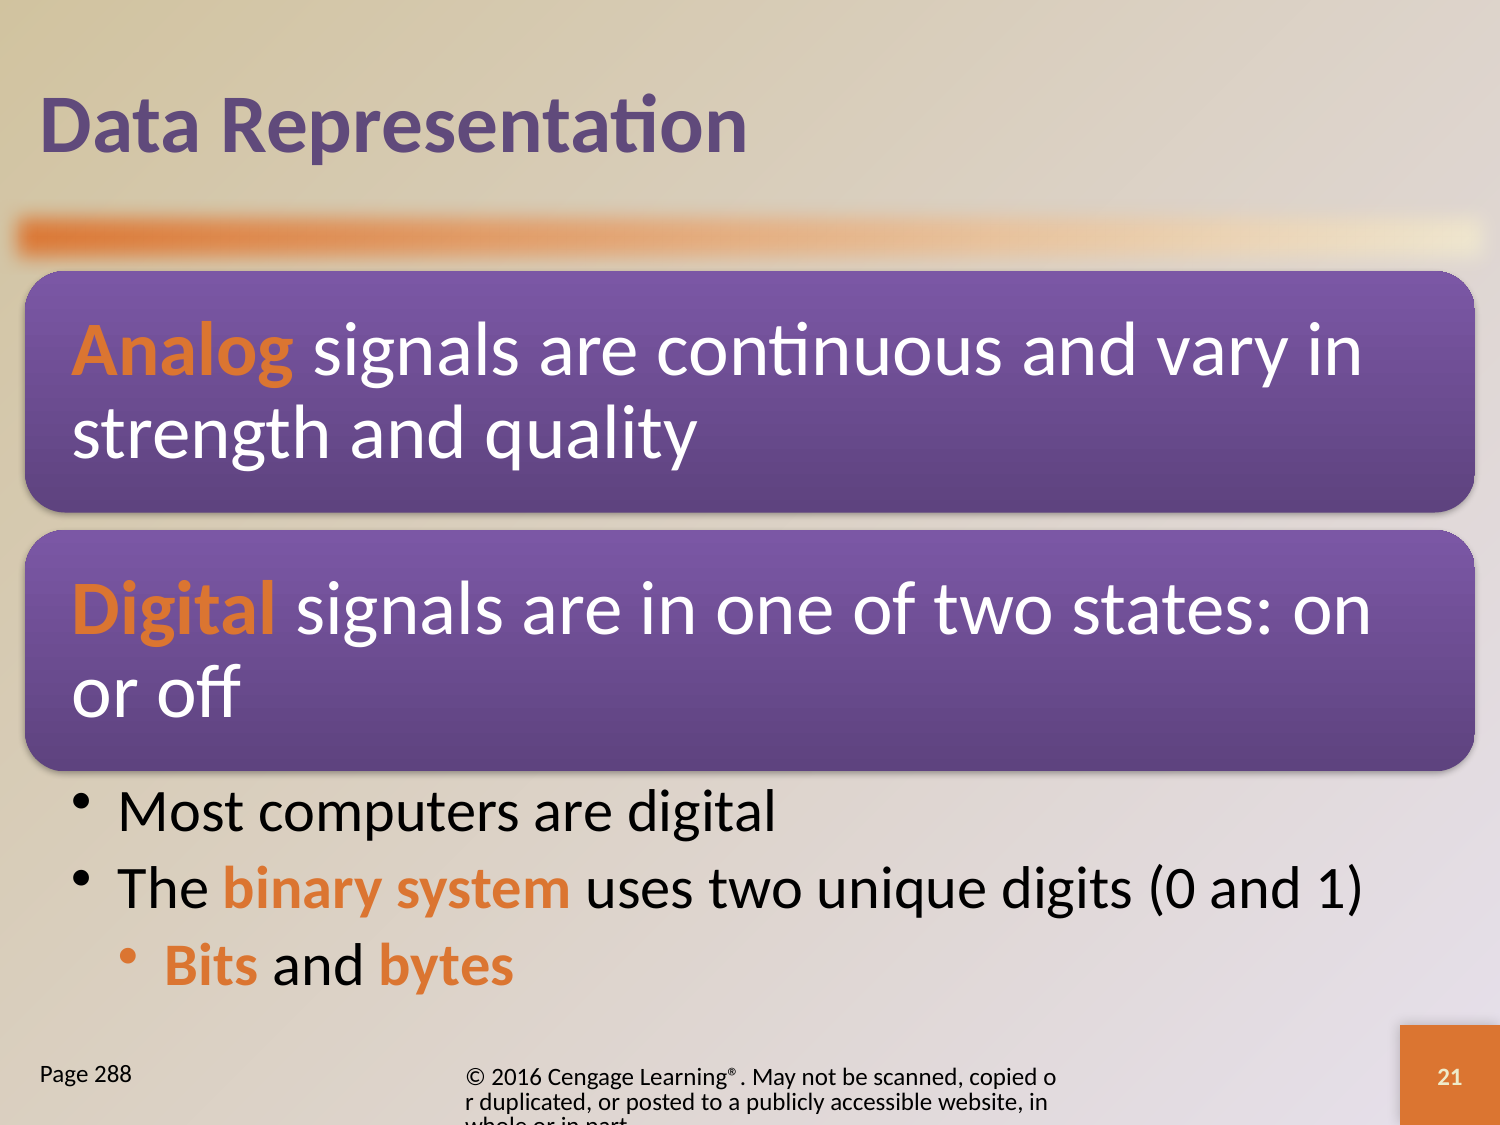

# Data Representation
Analog signals are continuous and vary in strength and quality
Digital signals are in one of two states: on or off
Most computers are digital
The binary system uses two unique digits (0 and 1)
Bits and bytes
21
© 2016 Cengage Learning®. May not be scanned, copied or duplicated, or posted to a publicly accessible website, in whole or in part.
Page 288